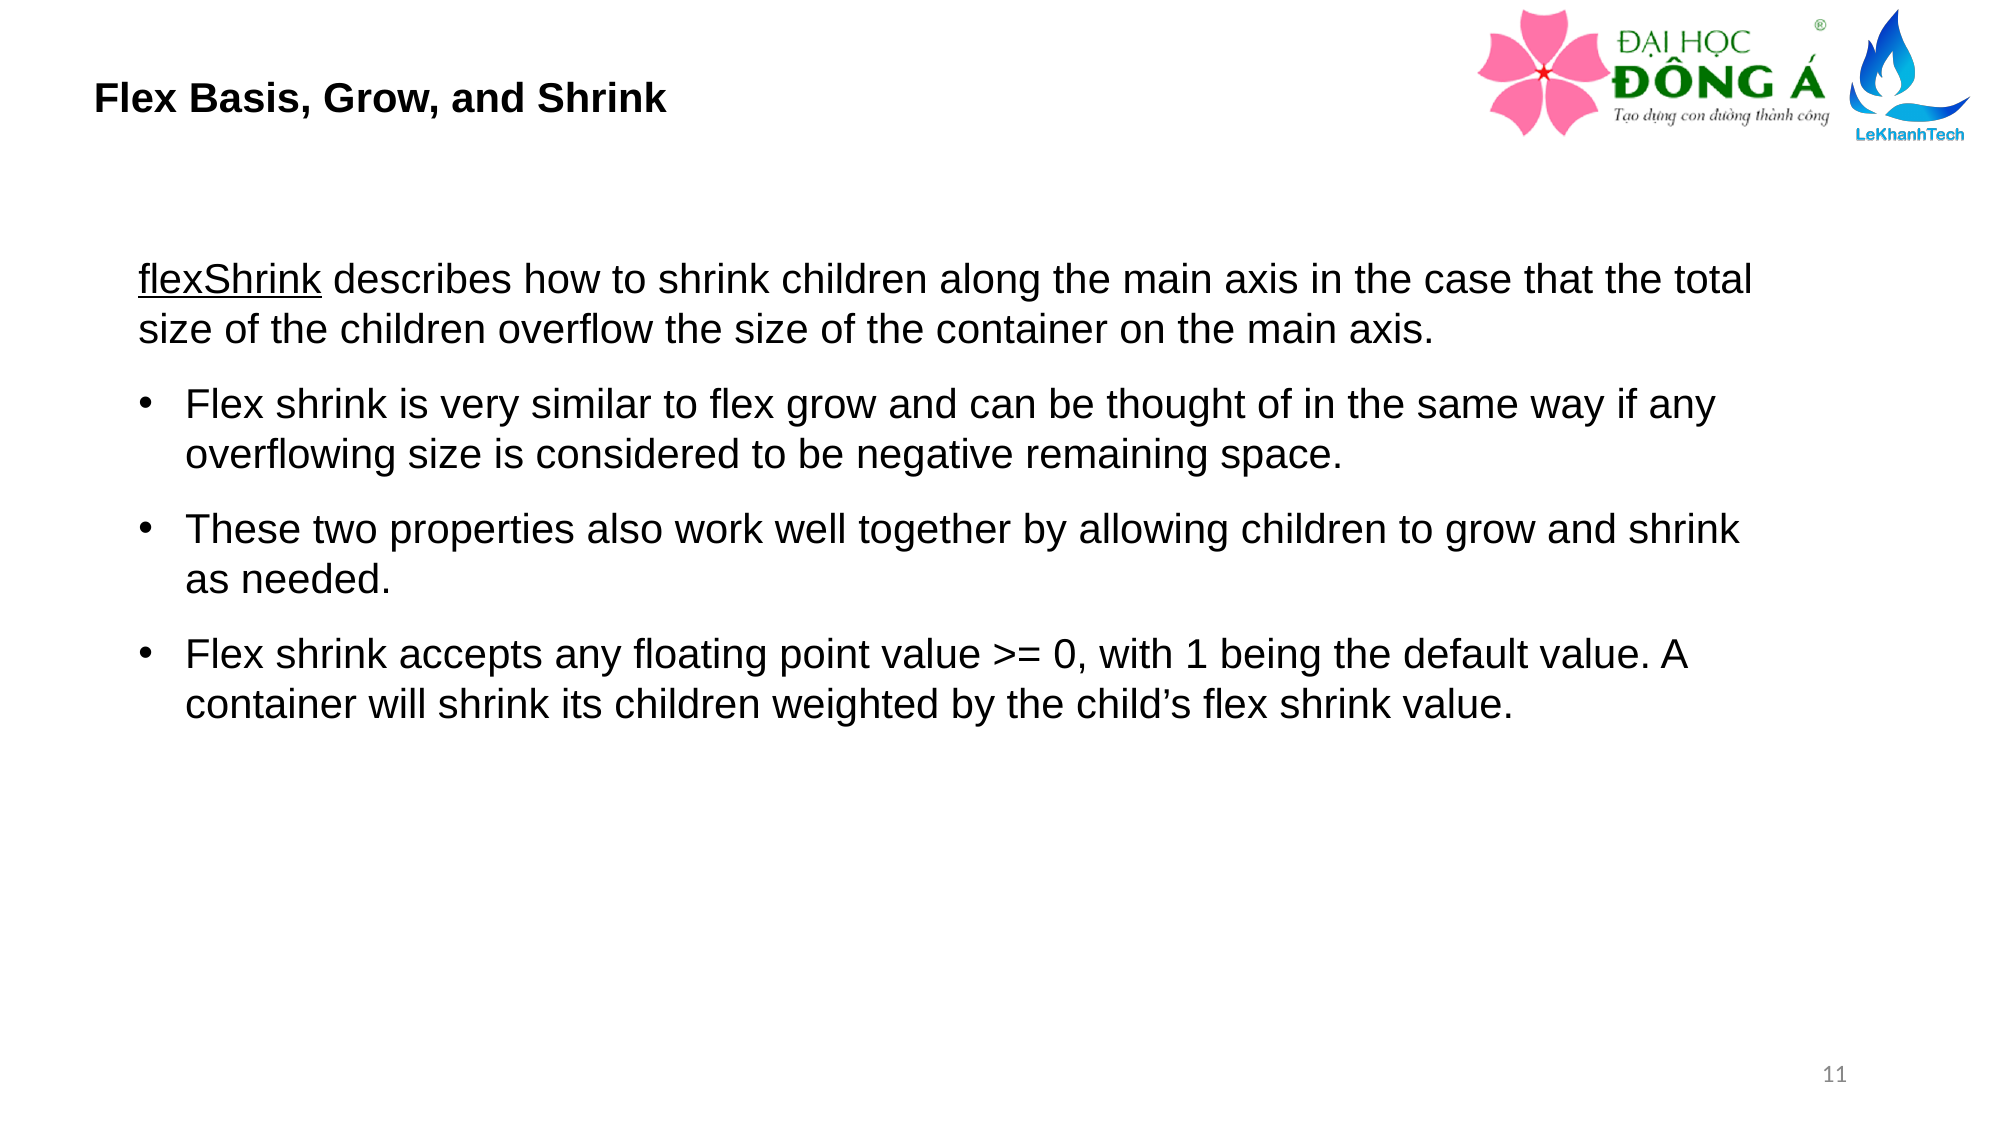

Flex Basis, Grow, and Shrink
flexShrink describes how to shrink children along the main axis in the case that the total size of the children overflow the size of the container on the main axis.
Flex shrink is very similar to flex grow and can be thought of in the same way if any overflowing size is considered to be negative remaining space.
These two properties also work well together by allowing children to grow and shrink as needed.
Flex shrink accepts any floating point value >= 0, with 1 being the default value. A container will shrink its children weighted by the child’s flex shrink value.
11